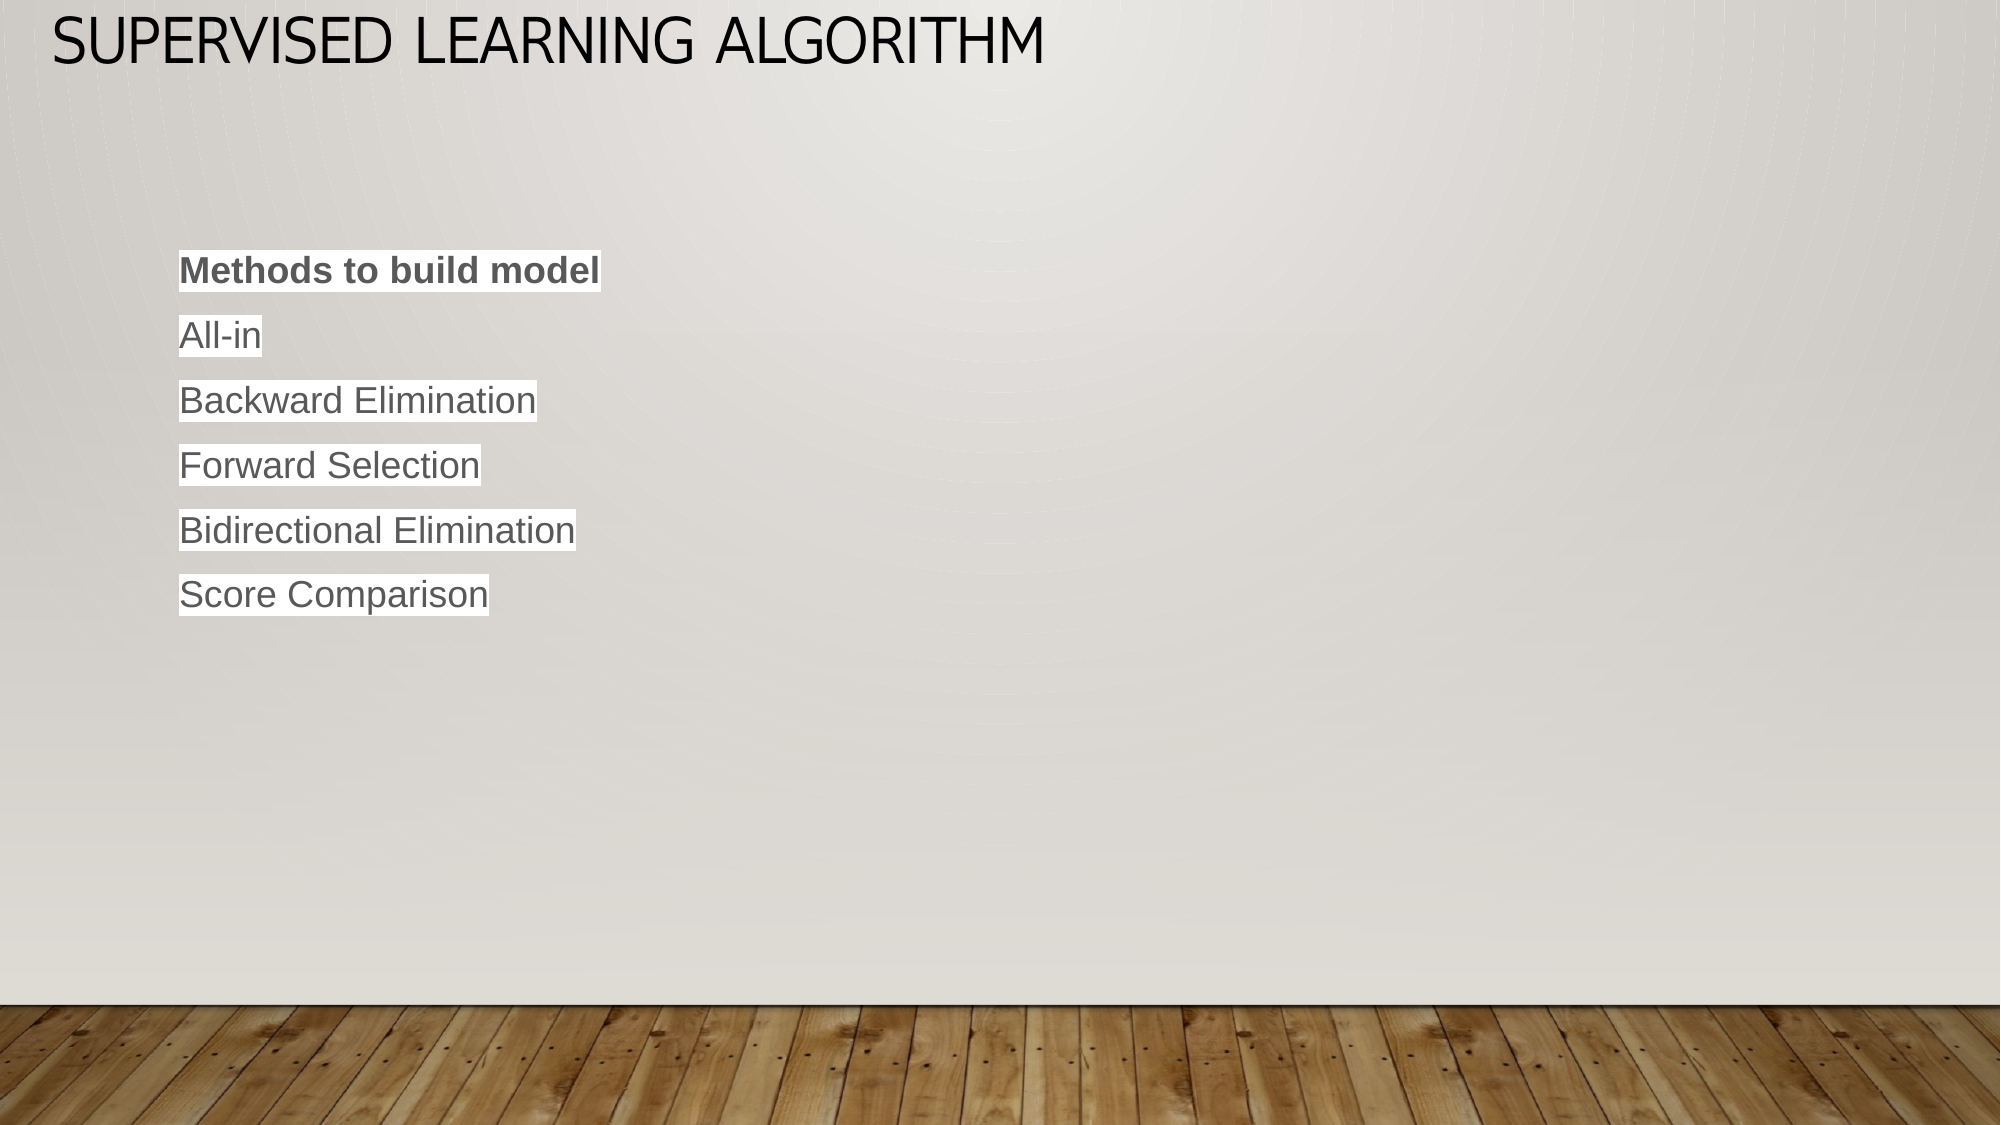

# Supervised Learning Algorithm
Methods to build model
All-in
Backward Elimination
Forward Selection
Bidirectional Elimination
Score Comparison